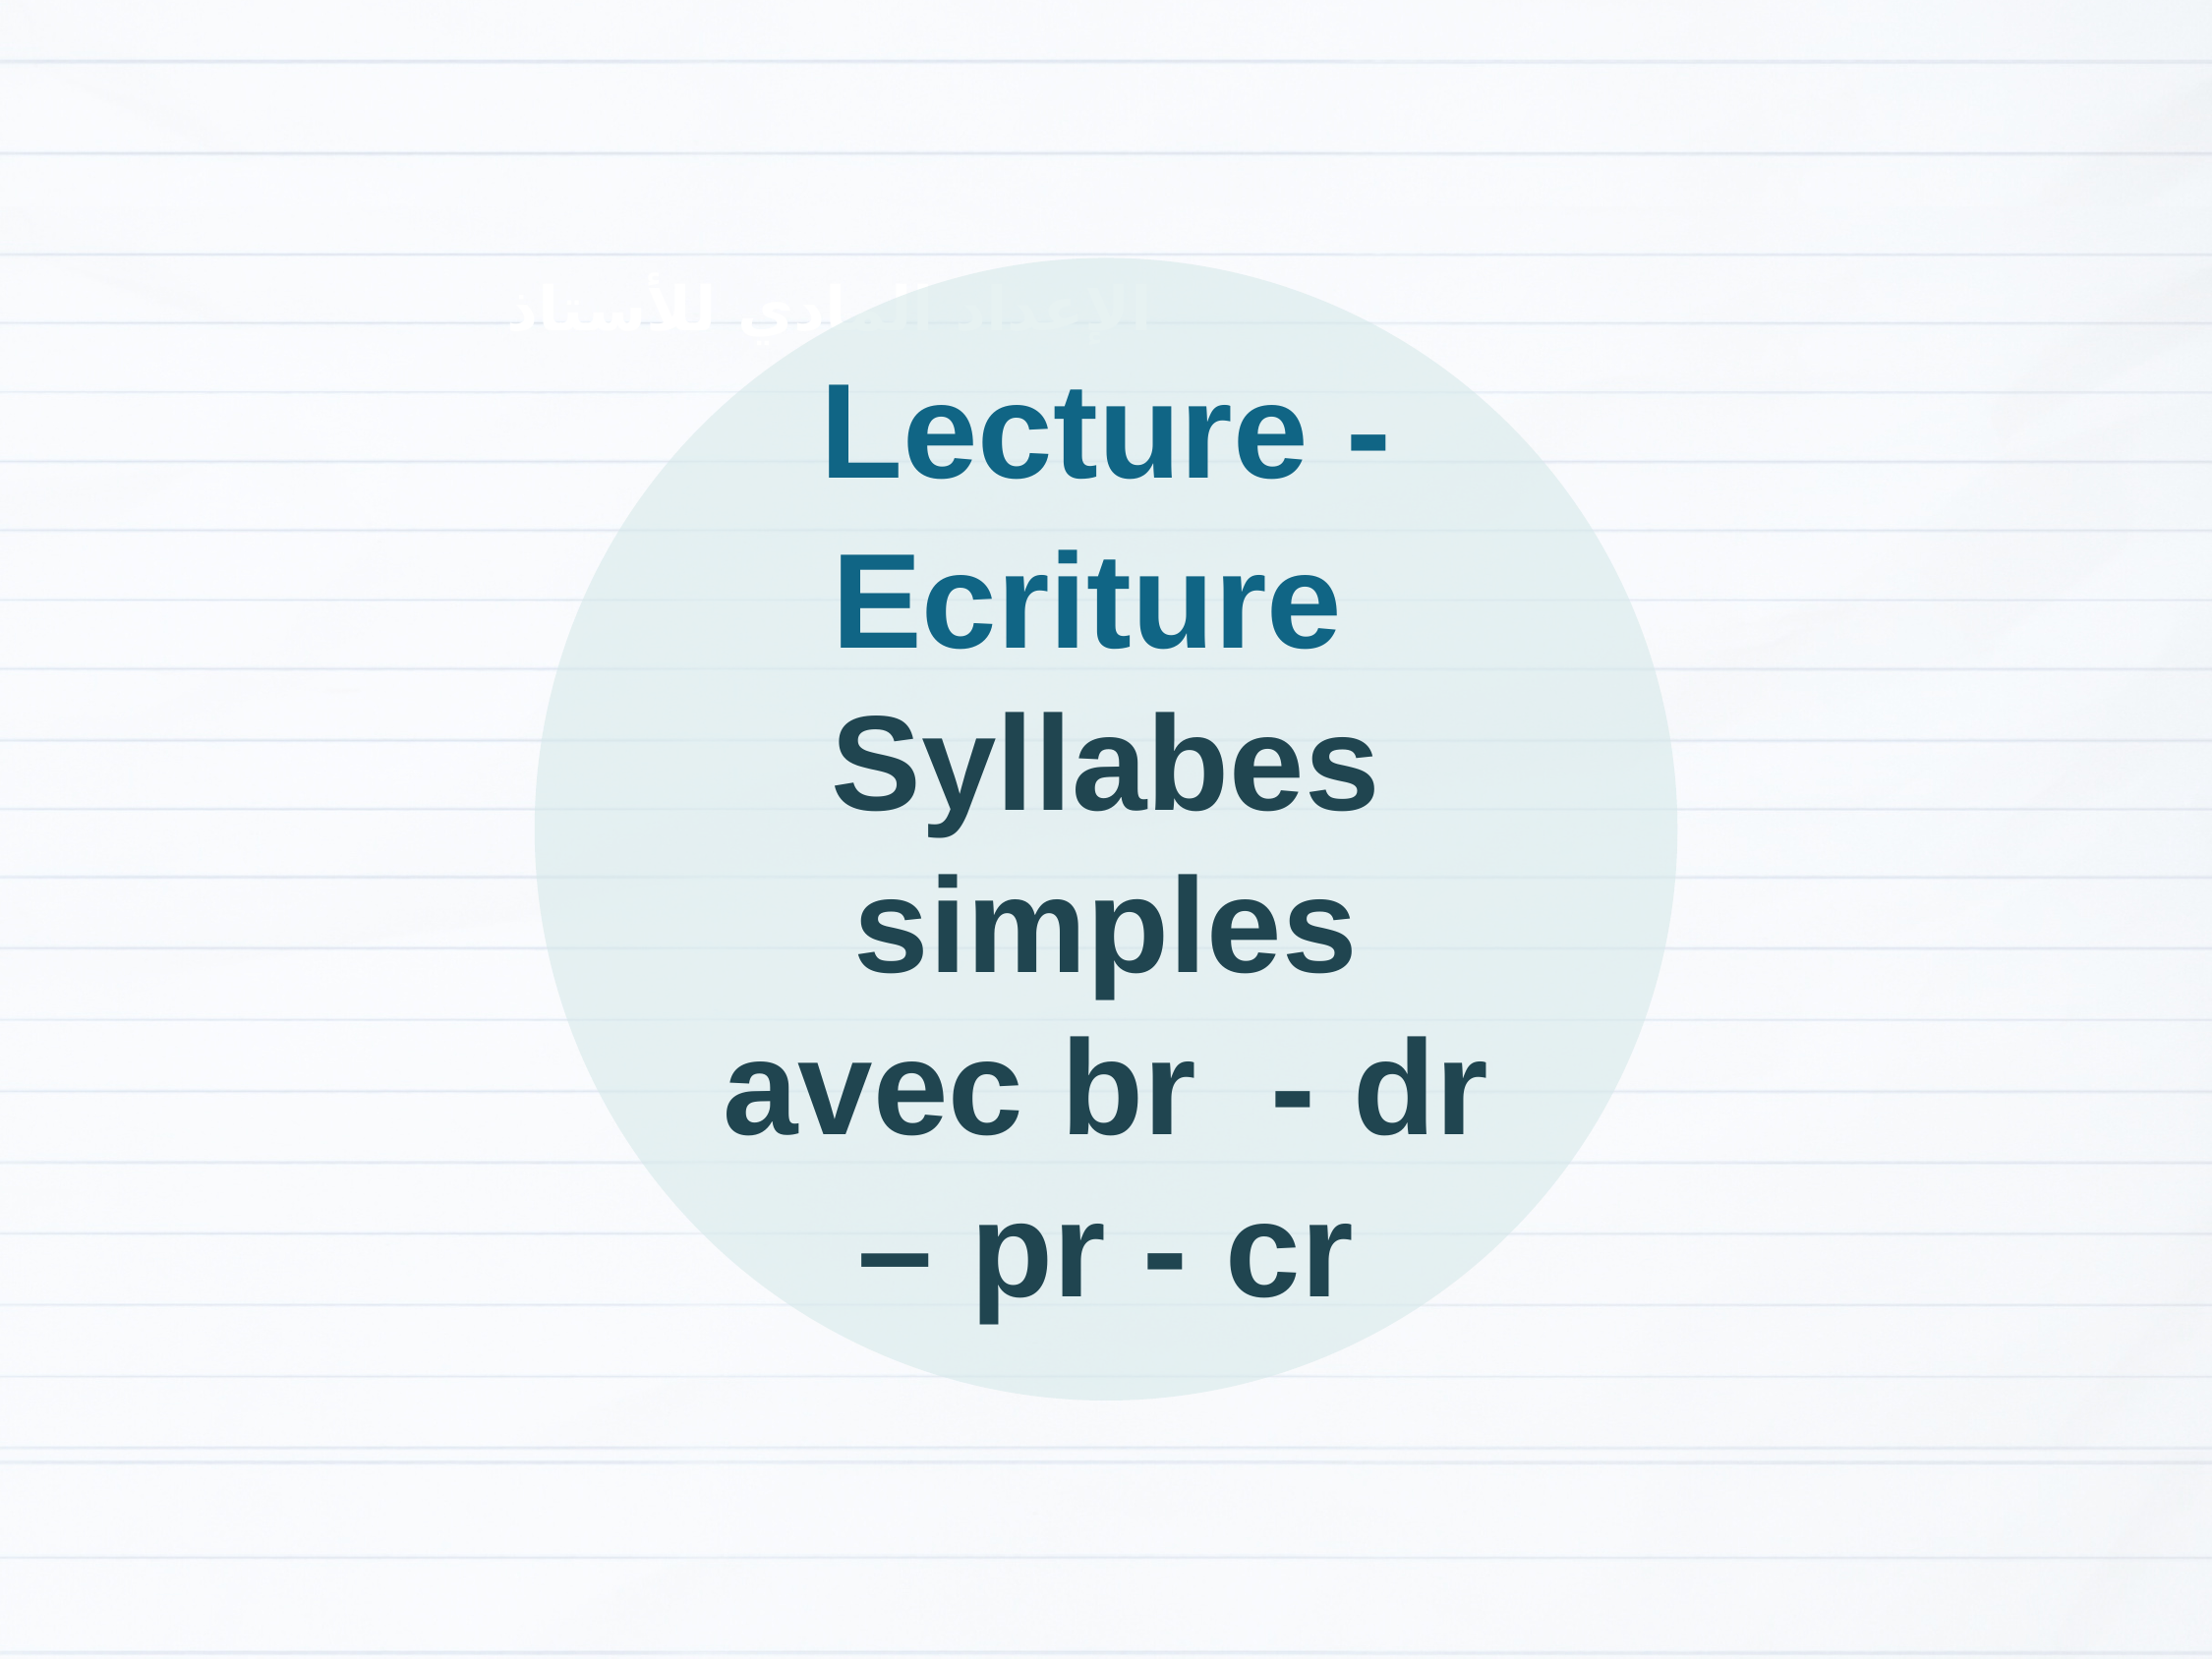

Lecture - Ecriture
Syllabes simples avec br  - dr – pr - cr
الإعداد المادي للأستاذ